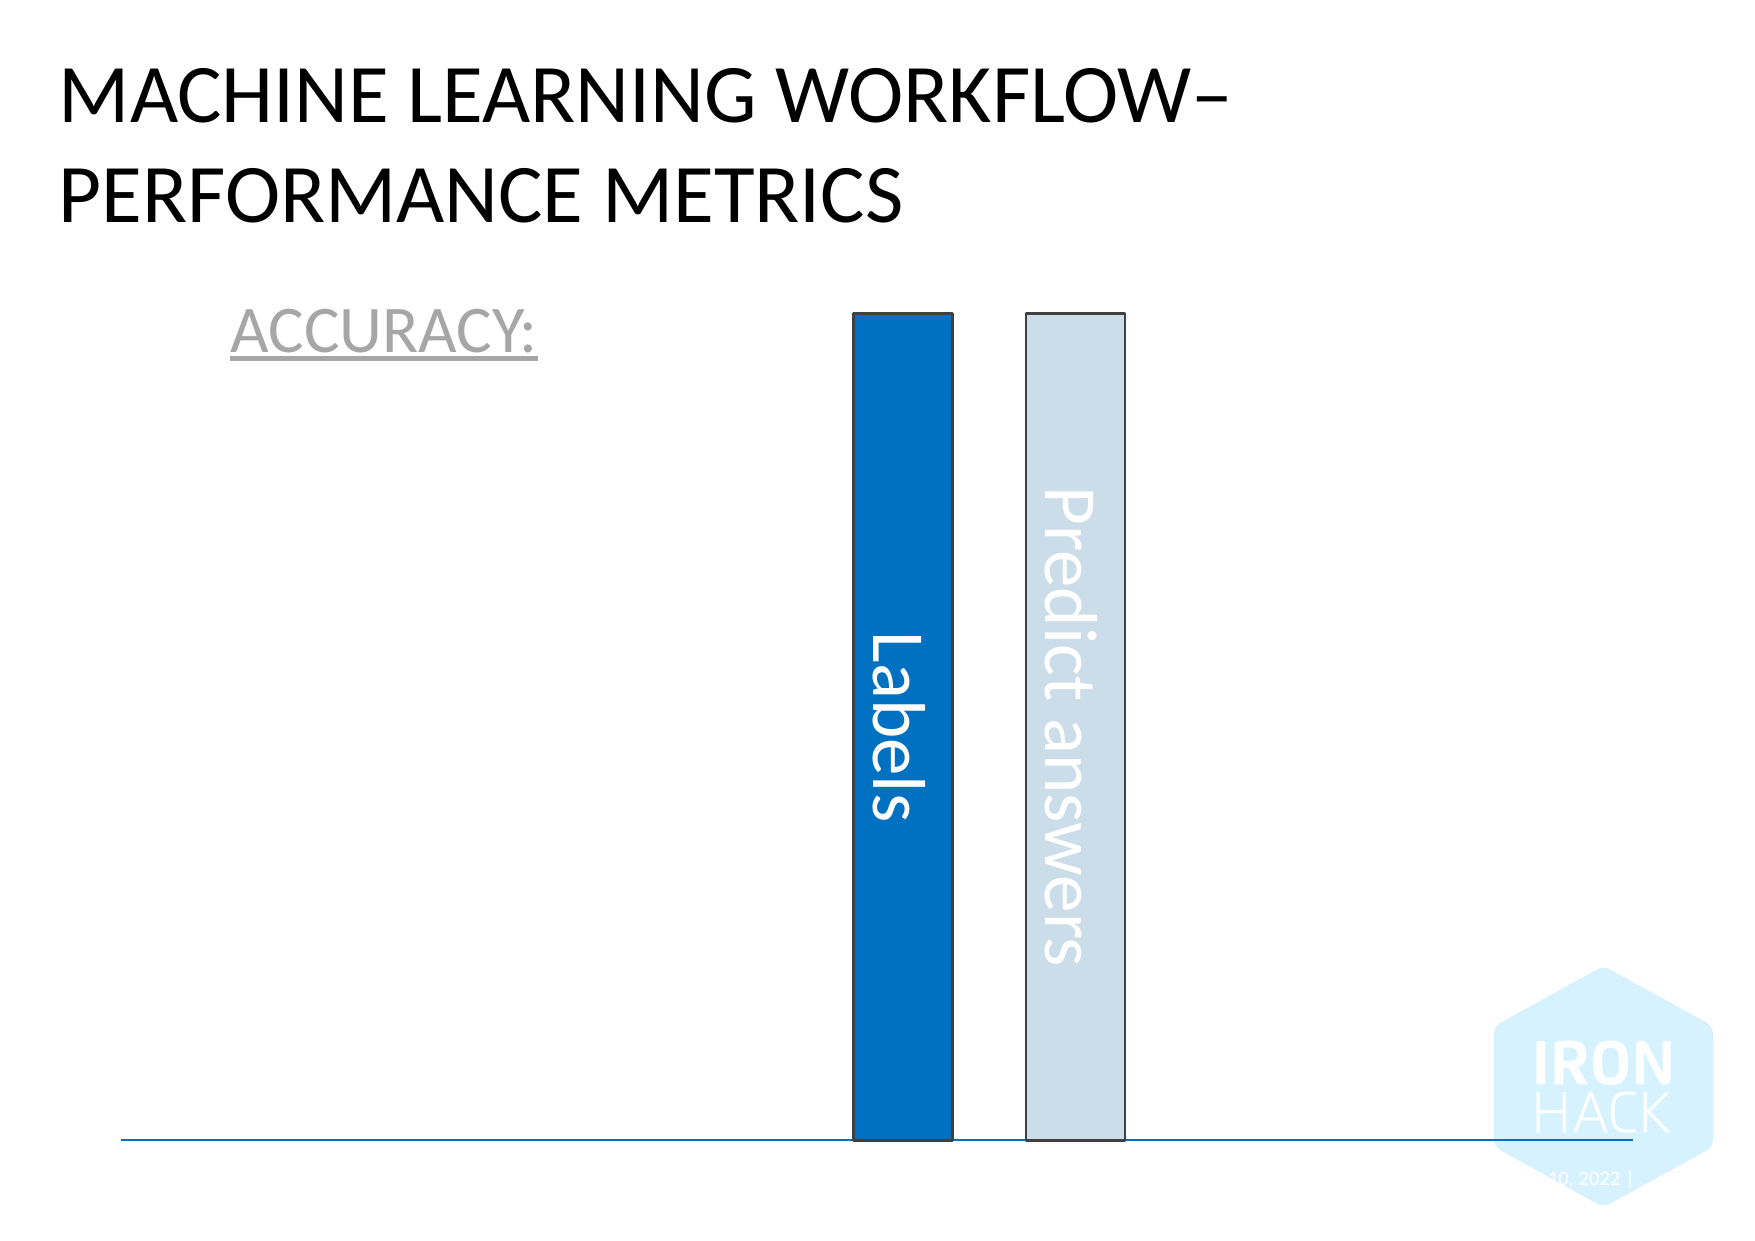

Machine learning workflow– Performance Metrics
Accuracy:
Labels
Predict answers
March 10, 2022 |
64